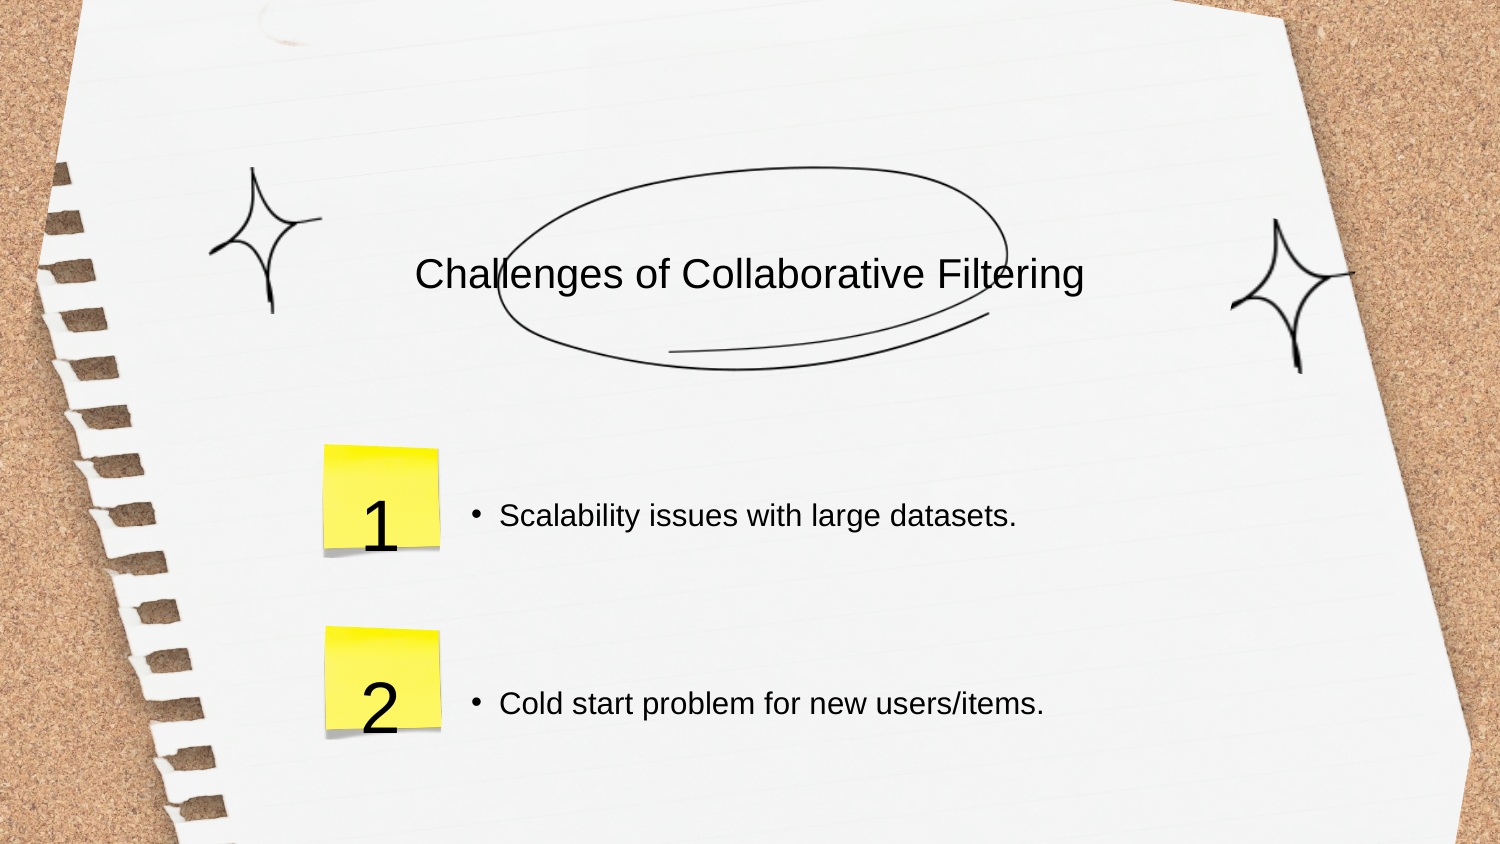

Challenges of Collaborative Filtering

1

Scalability issues with large datasets.
2

Cold start problem for new users/items.